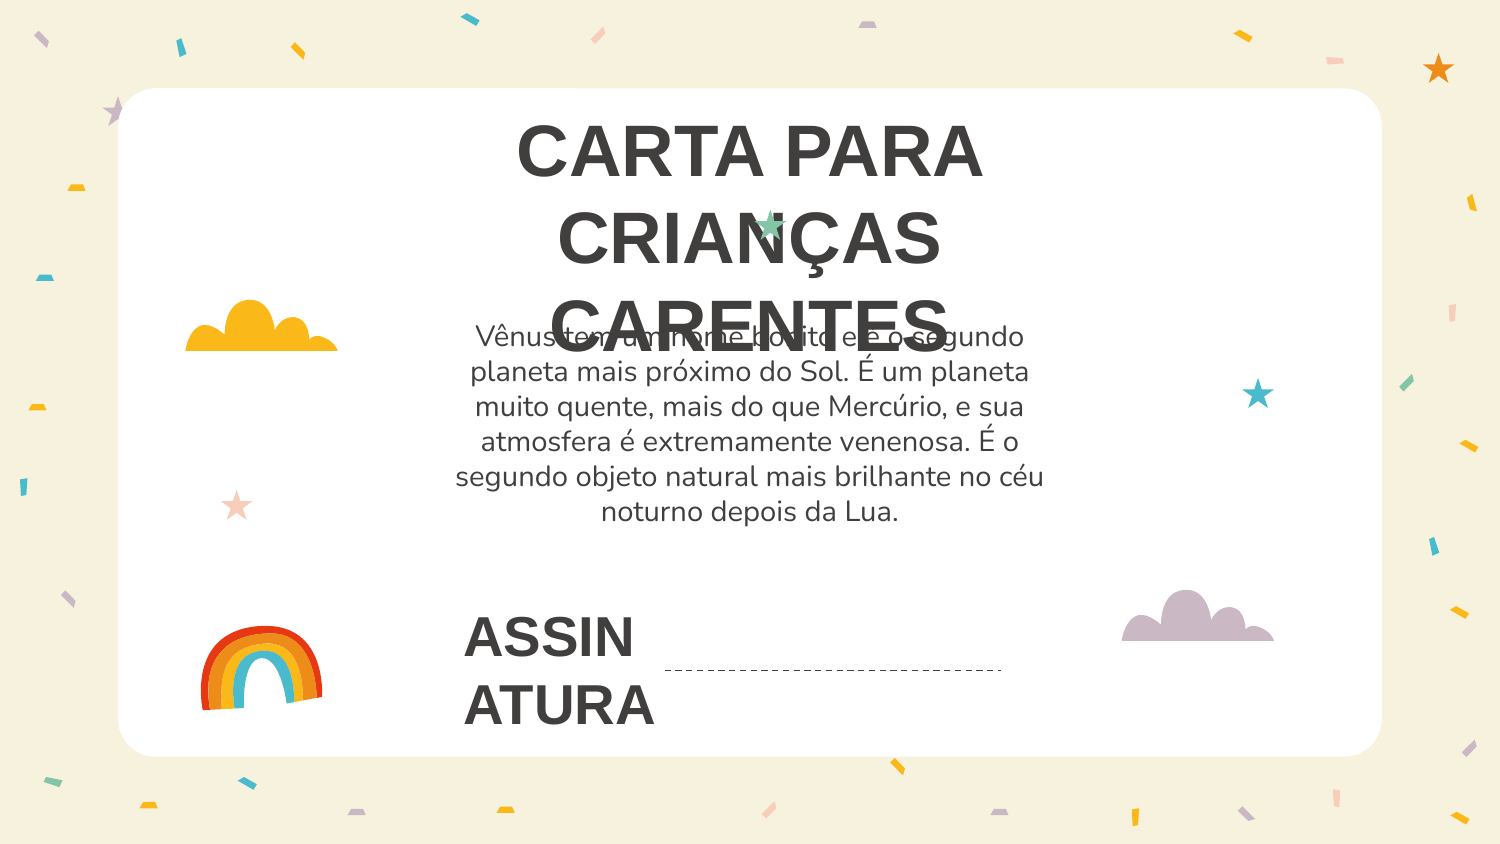

# CARTA PARA CRIANÇAS CARENTES

Vênus tem um nome bonito e é o segundo planeta mais próximo do Sol. É um planeta muito quente, mais do que Mercúrio, e sua atmosfera é extremamente venenosa. É o segundo objeto natural mais brilhante no céu noturno depois da Lua.

ASSINATURA